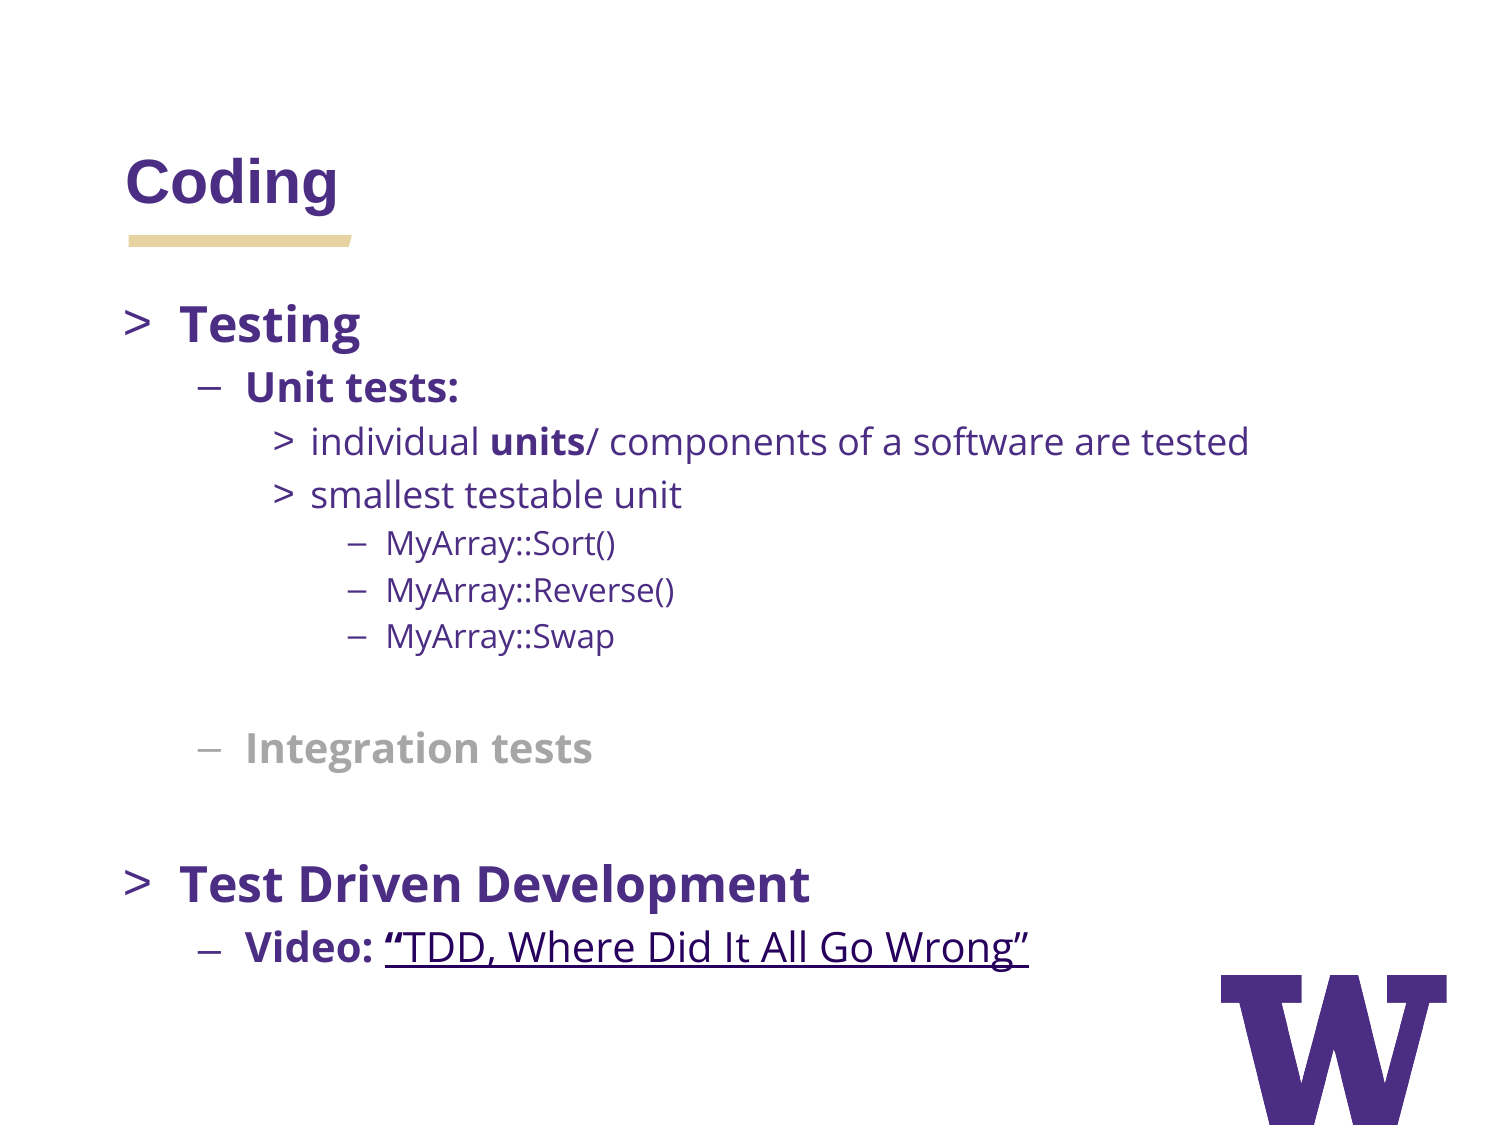

# Coding
Testing
Unit tests:
individual units/ components of a software are tested
smallest testable unit
MyArray::Sort()
MyArray::Reverse()
MyArray::Swap

Integration tests

Test Driven Development
Video: “TDD, Where Did It All Go Wrong”